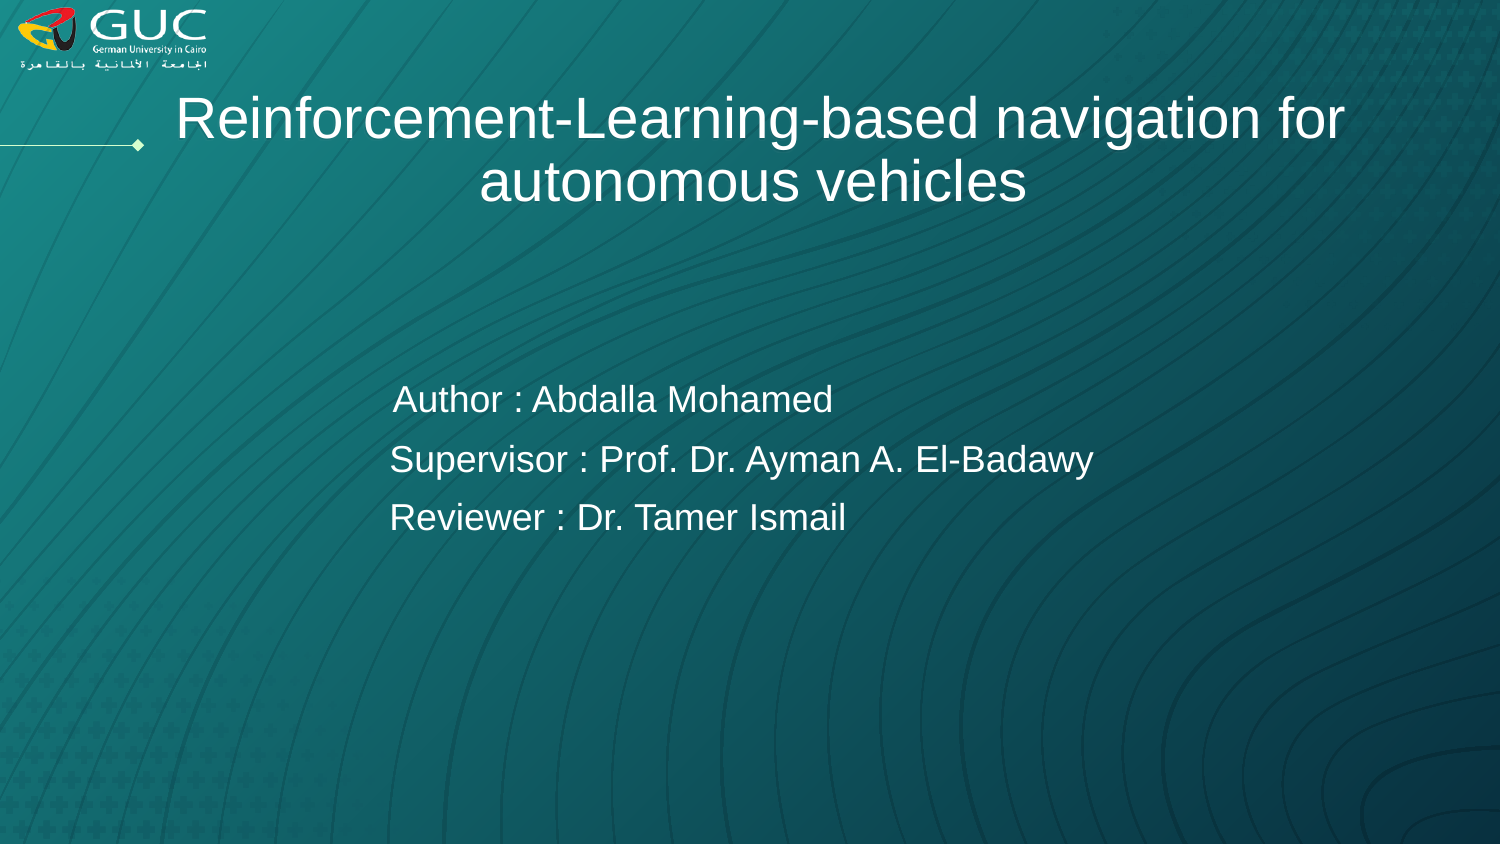

# Reinforcement-Learning-based navigation for autonomous vehicles
    Author : Abdalla Mohamed
     Supervisor : Prof. Dr. Ayman A. El-Badawy
     Reviewer : Dr. Tamer Ismail